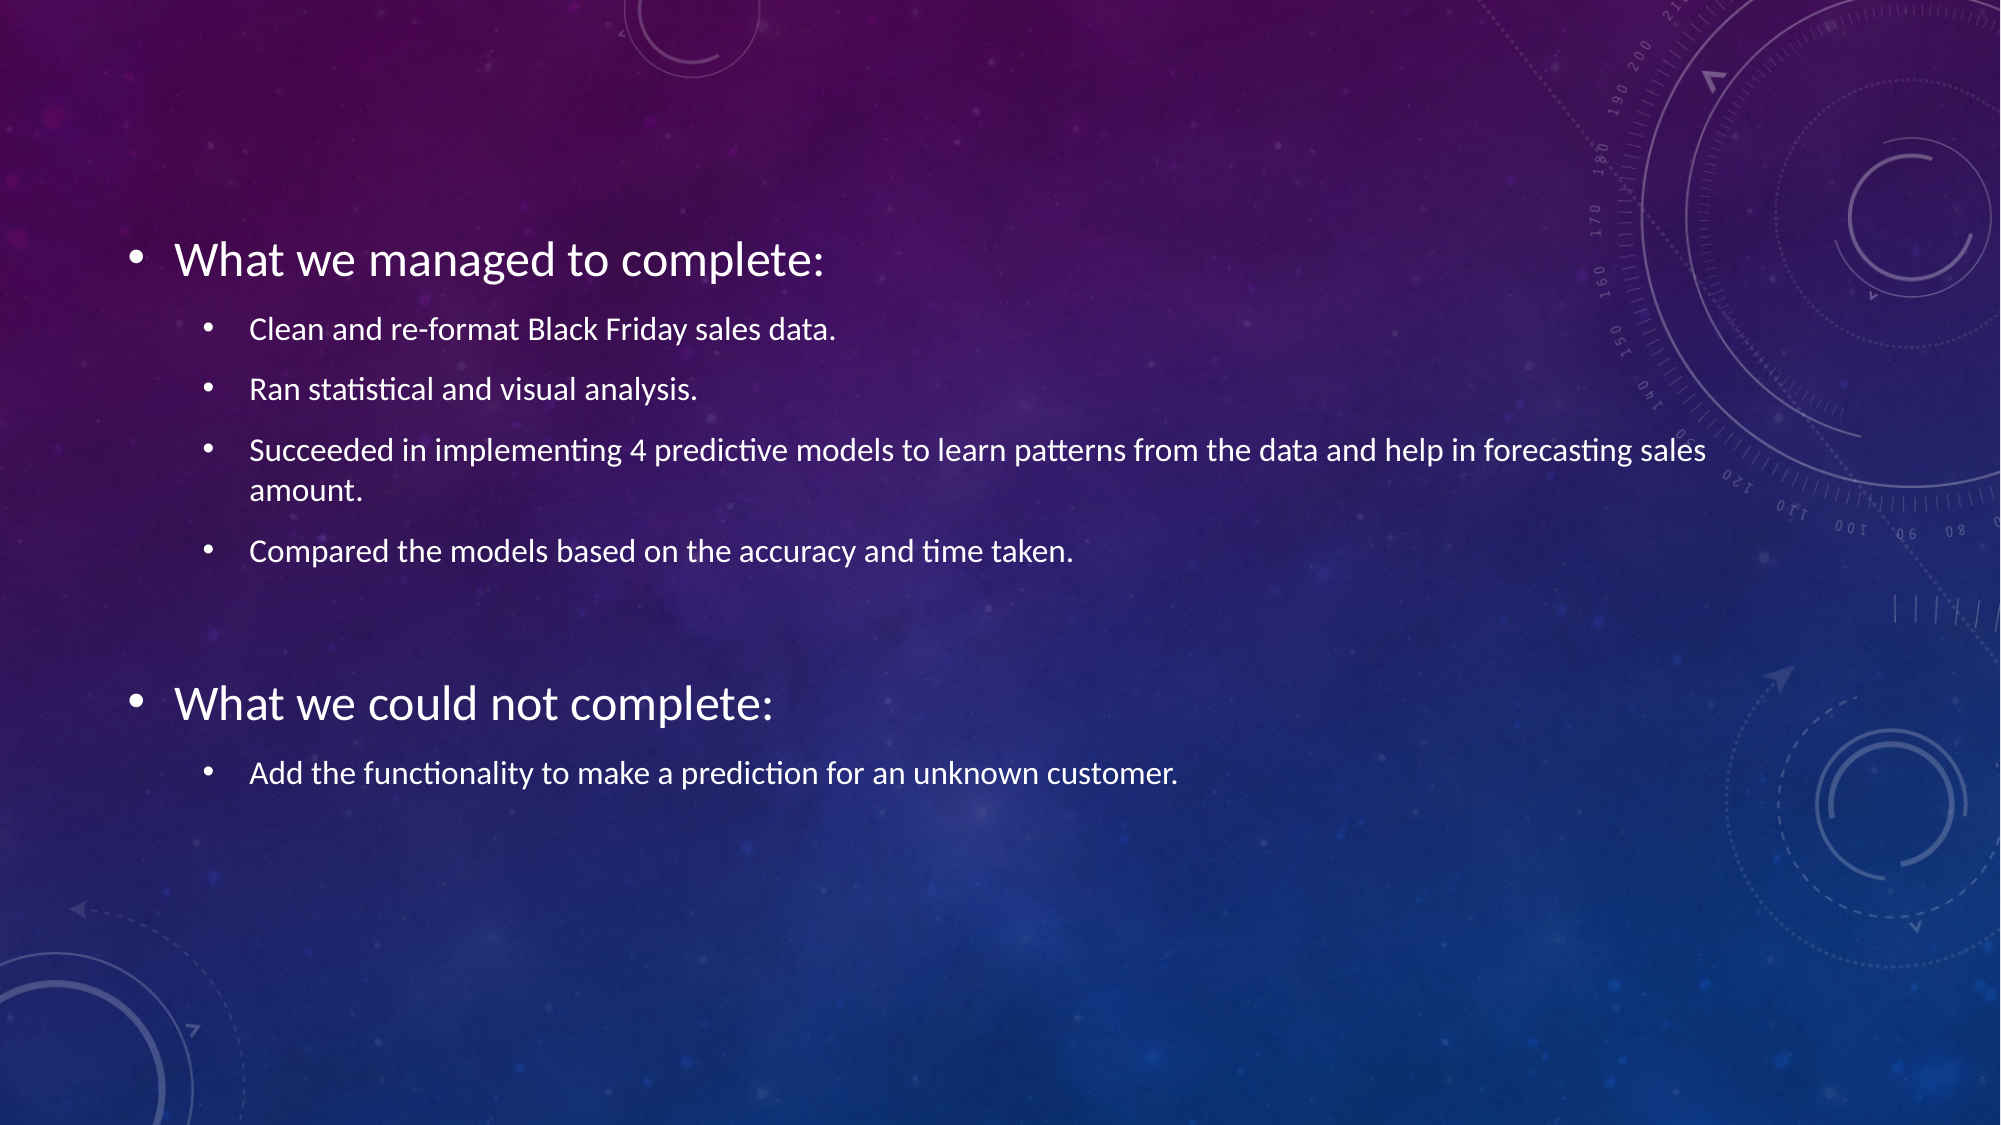

What we managed to complete:
Clean and re-format Black Friday sales data.
Ran statistical and visual analysis.
Succeeded in implementing 4 predictive models to learn patterns from the data and help in forecasting sales amount.
Compared the models based on the accuracy and time taken.

What we could not complete:
Add the functionality to make a prediction for an unknown customer.